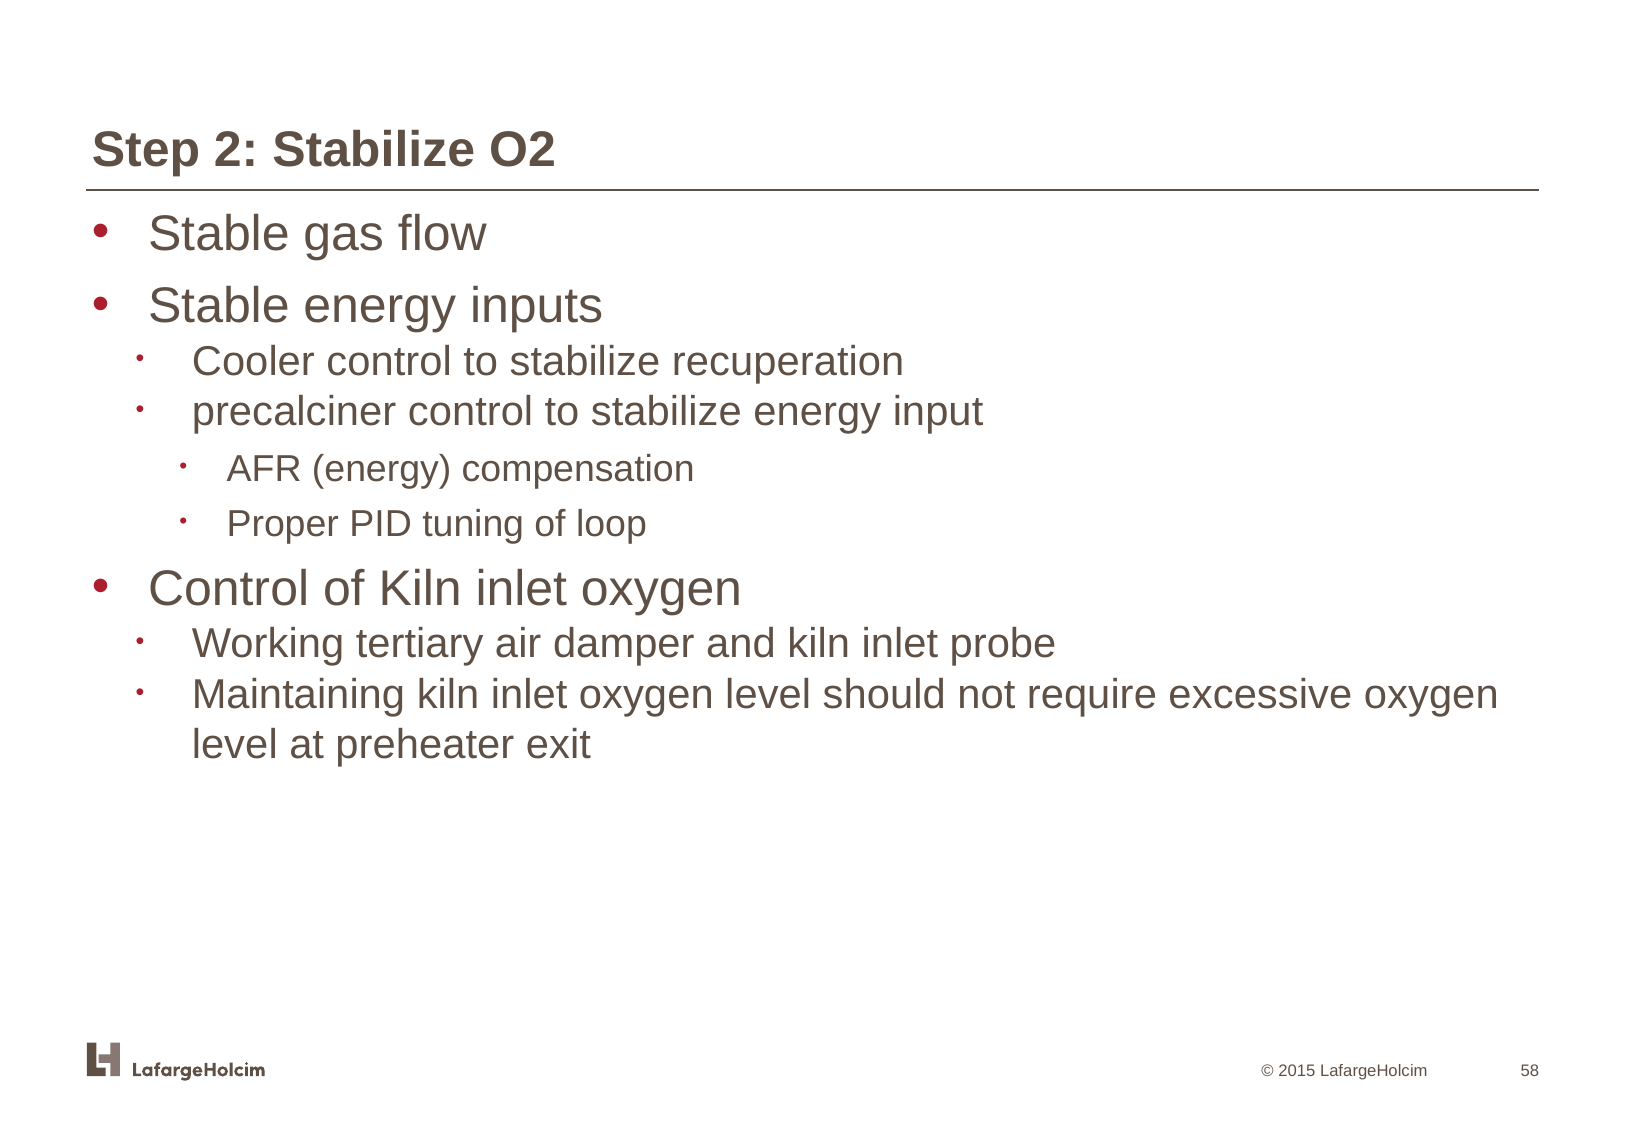

Step 2: Stabilize O2
Stable gas flow
Stable energy inputs
Cooler control to stabilize recuperation
precalciner control to stabilize energy input
AFR (energy) compensation
Proper PID tuning of loop
Control of Kiln inlet oxygen
Working tertiary air damper and kiln inlet probe
Maintaining kiln inlet oxygen level should not require excessive oxygen level at preheater exit

58